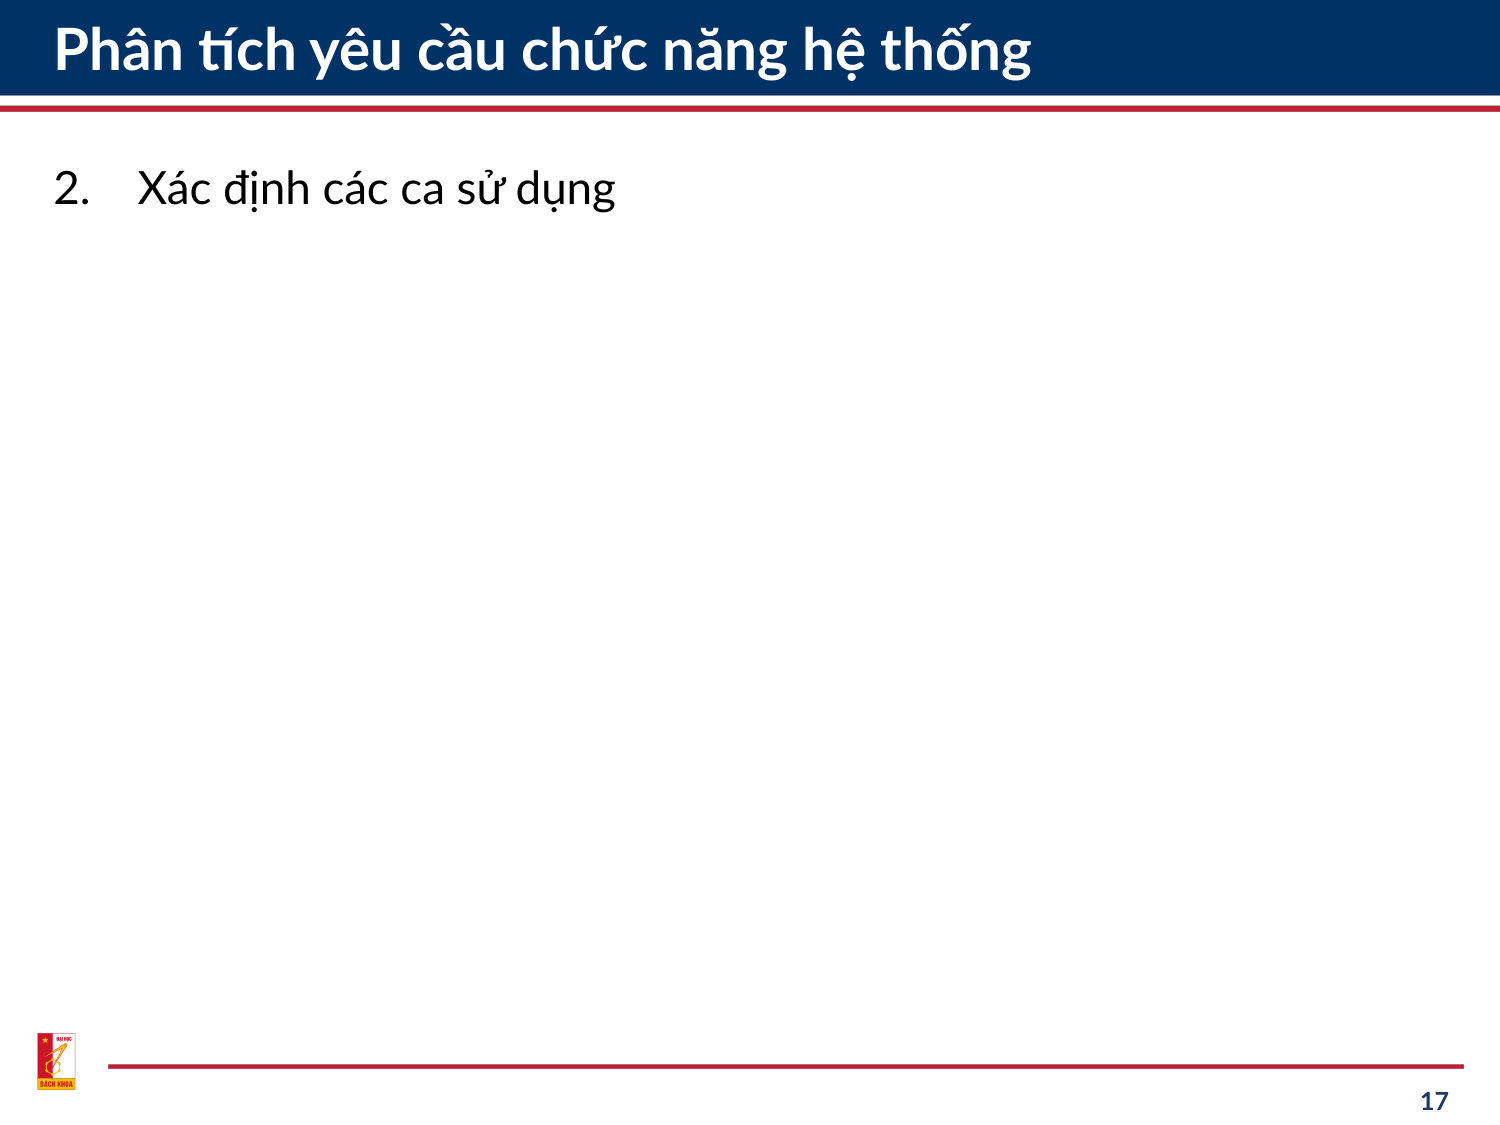

# Phân tích yêu cầu chức năng hệ thống
Xác định các ca sử dụng
17